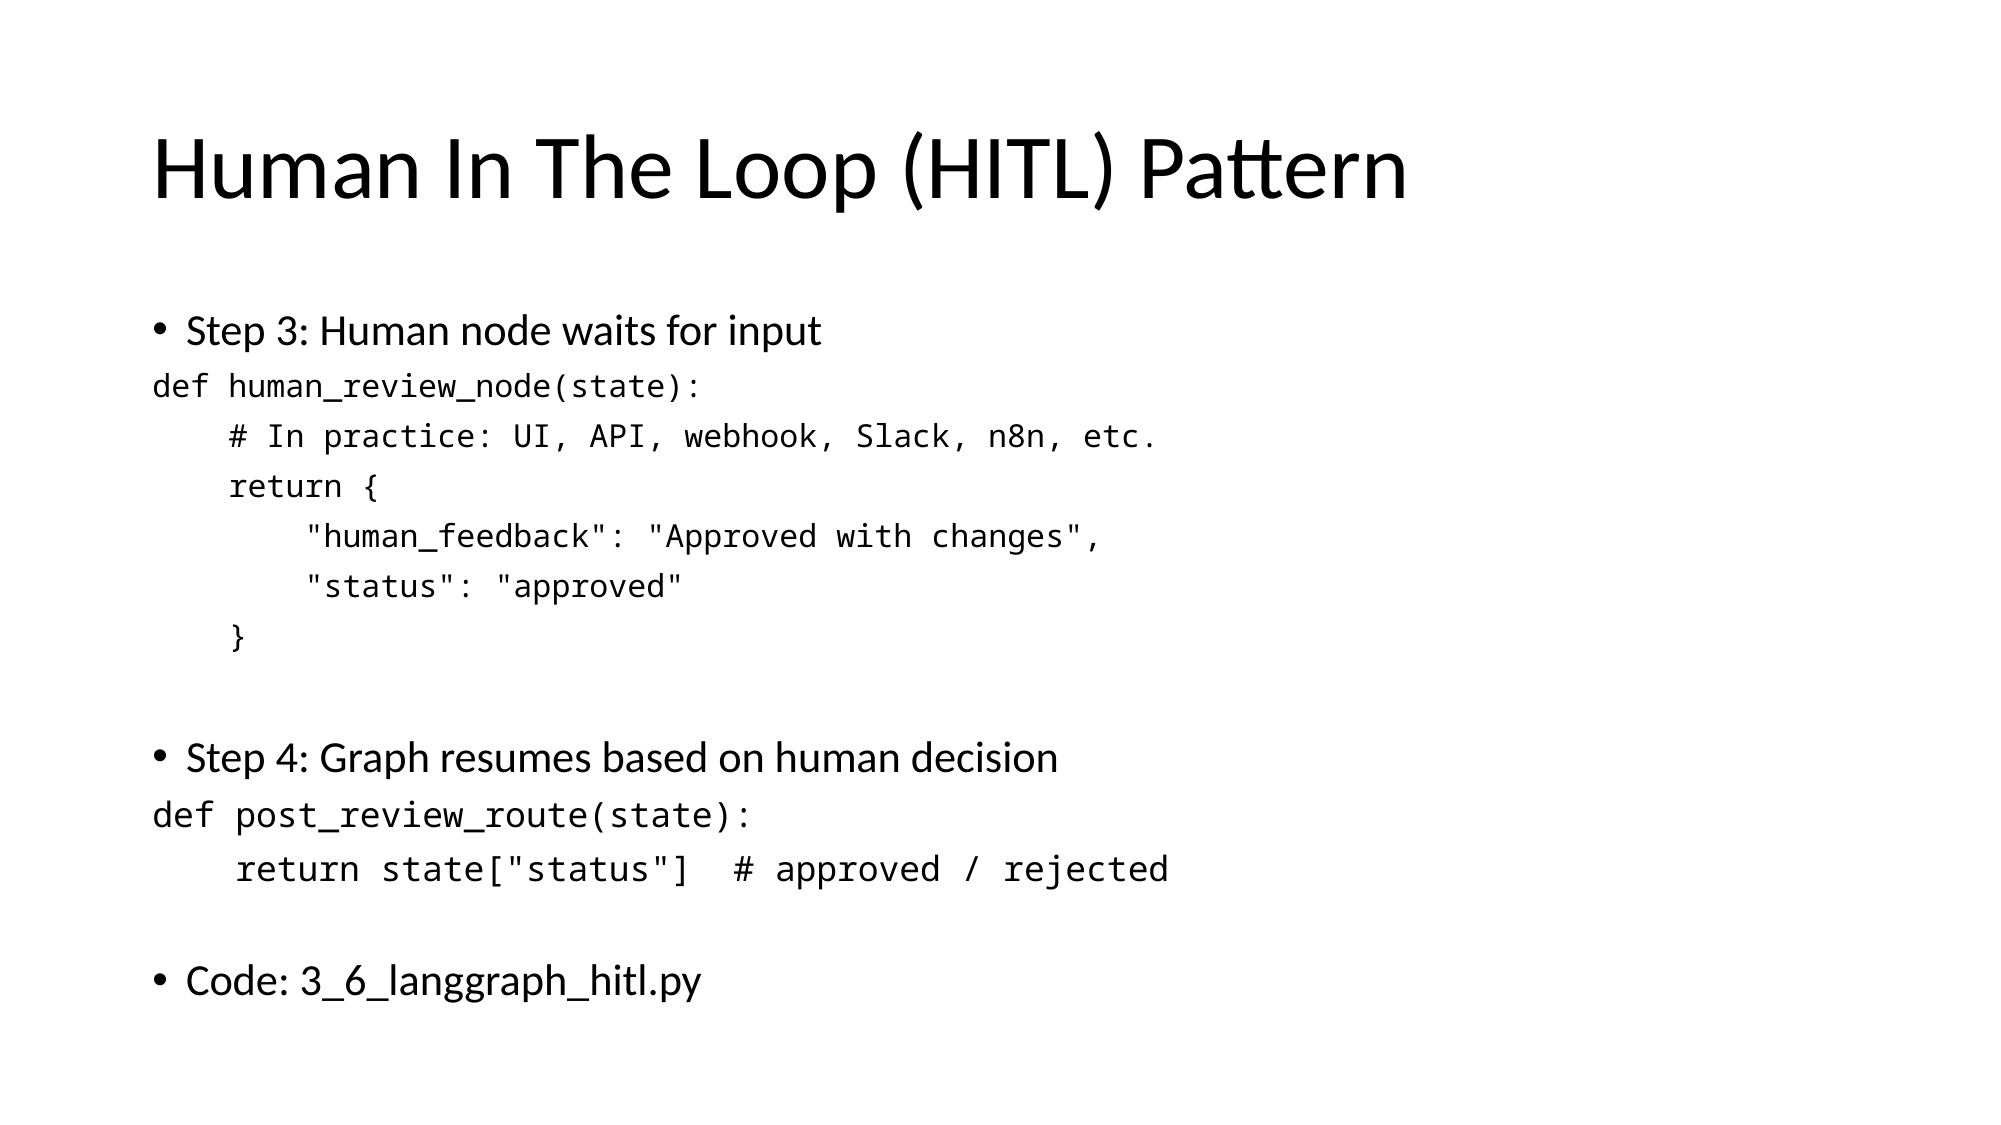

# Human In The Loop (HITL) Pattern
Step 3: Human node waits for input
def human_review_node(state):
    # In practice: UI, API, webhook, Slack, n8n, etc.
    return {
        "human_feedback": "Approved with changes",
        "status": "approved"
    }

Step 4: Graph resumes based on human decision
def post_review_route(state):
    return state["status"]  # approved / rejected

Code: 3_6_langgraph_hitl.py